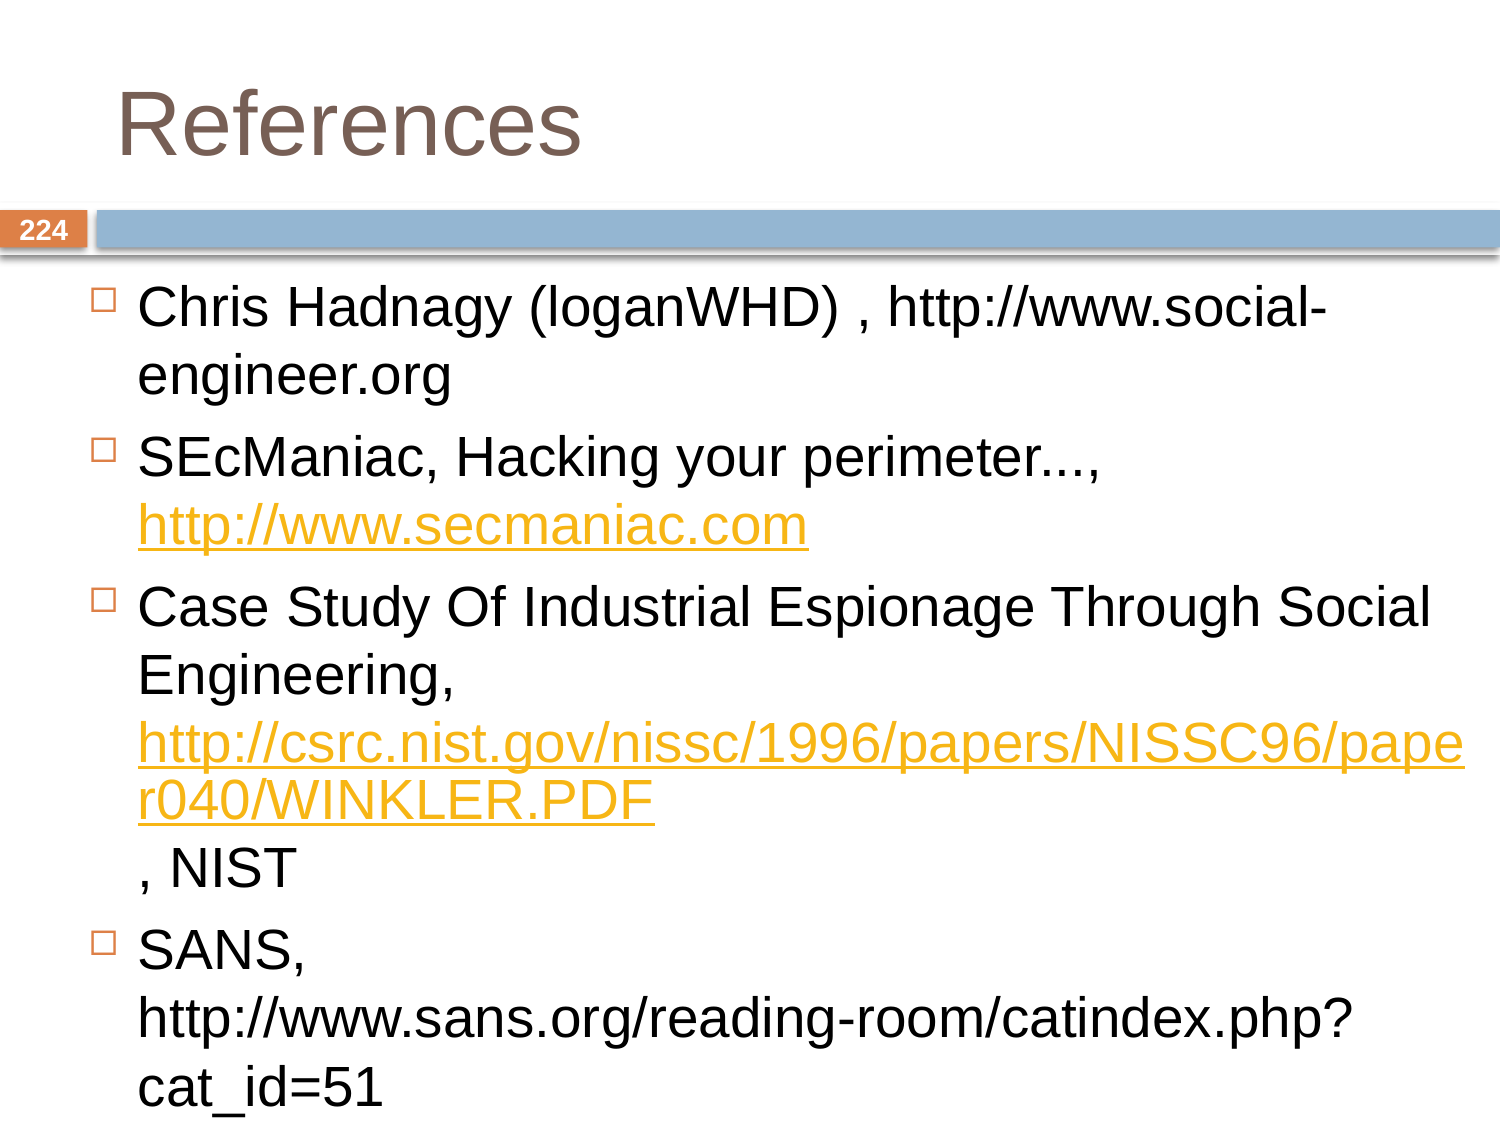

# References
224
Chris Hadnagy (loganWHD) , http://www.social-engineer.org
SEcManiac, Hacking your perimeter..., http://www.secmaniac.com
Case Study Of Industrial Espionage Through Social Engineering, http://csrc.nist.gov/nissc/1996/papers/NISSC96/paper040/WINKLER.PDF, NIST
SANS, http://www.sans.org/reading-room/catindex.php?cat_id=51